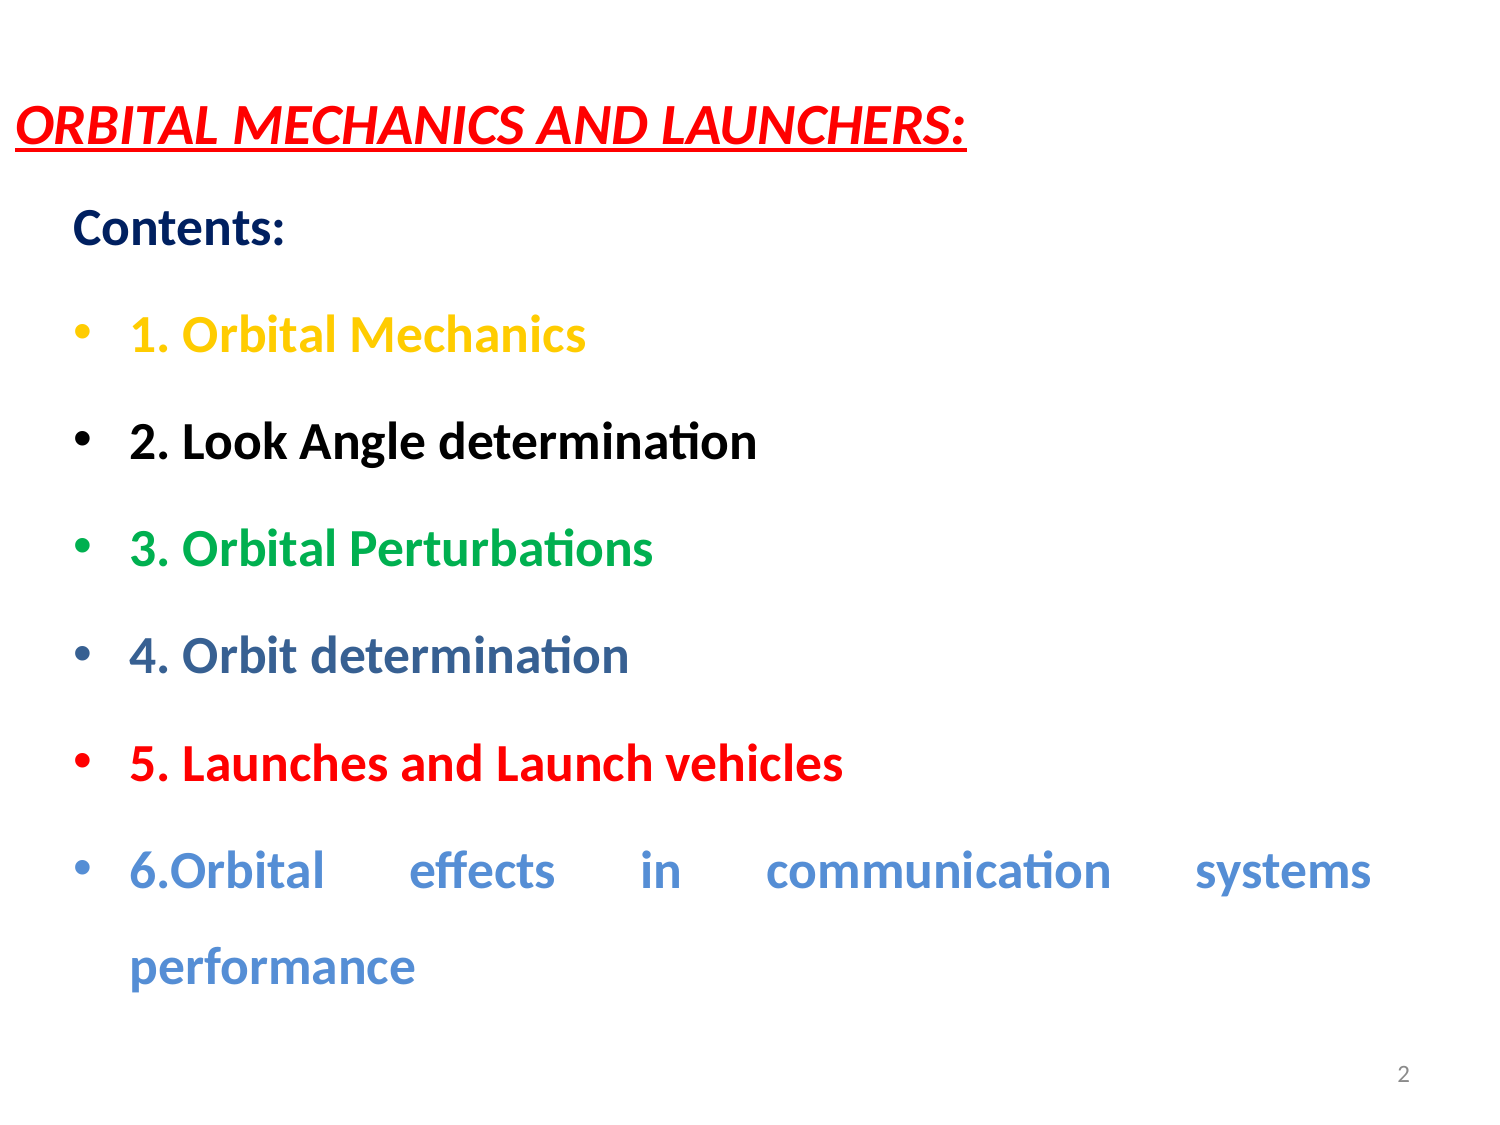

# ORBITAL MECHANICS AND LAUNCHERS:
Contents:
1. Orbital Mechanics
2. Look Angle determination
3. Orbital Perturbations
4. Orbit determination
5. Launches and Launch vehicles
6.Orbital effects in communication systems performance

2